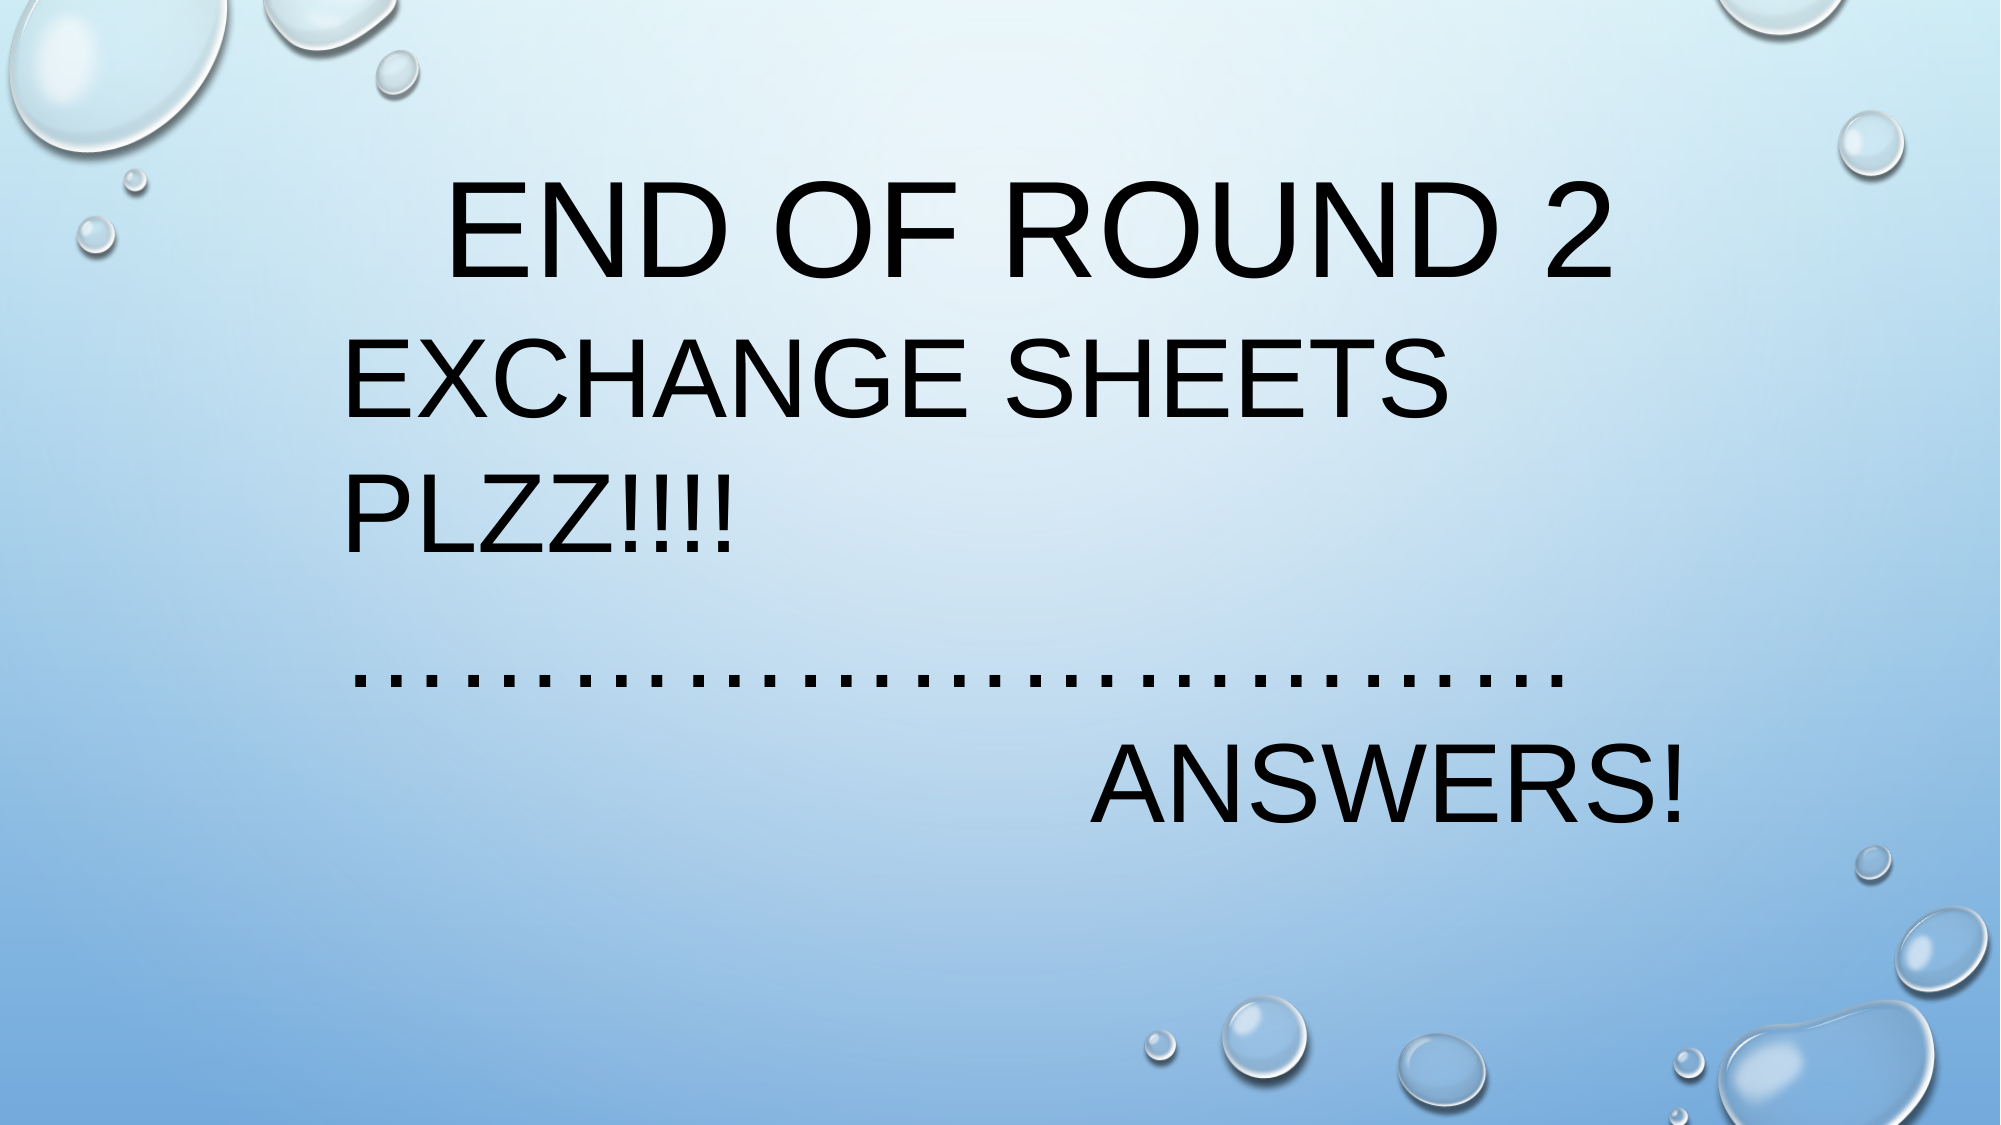

END OF ROUND 2
EXCHANGE SHEETS PLZZ!!!!
……………………………
					ANSWERS!